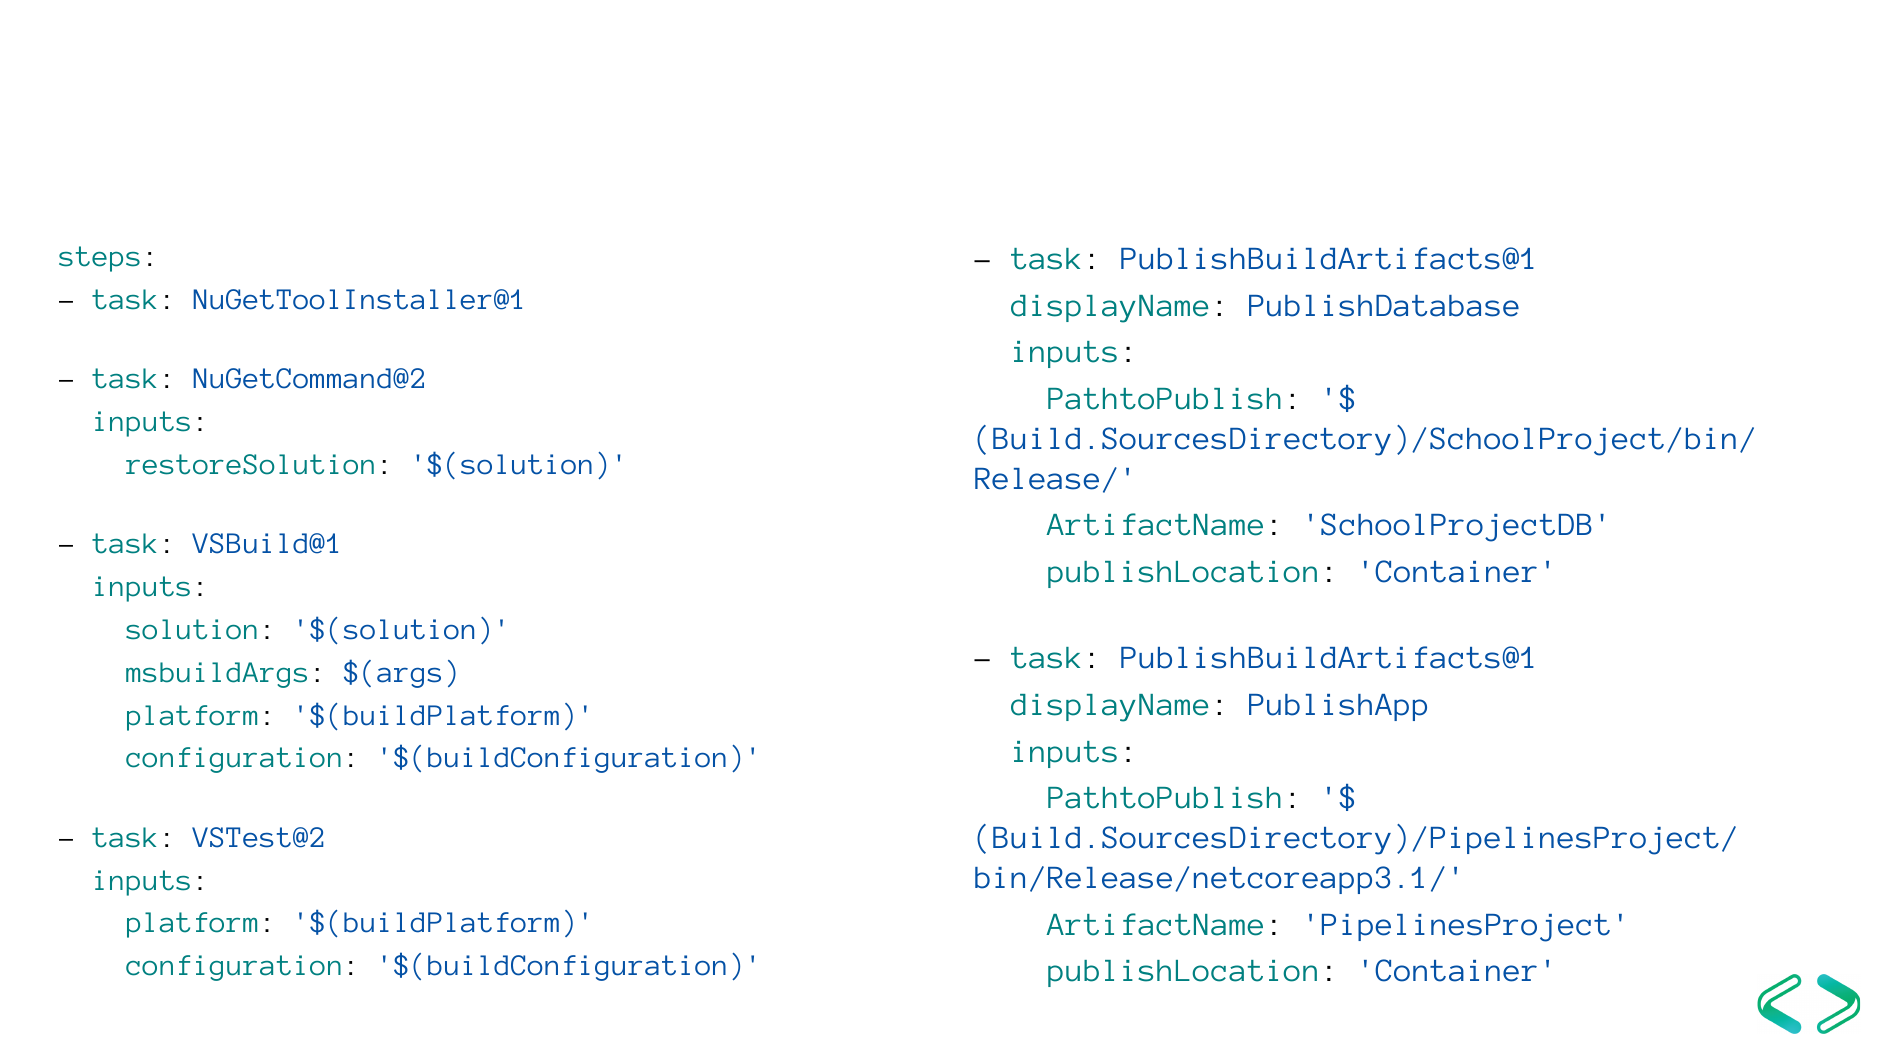

#
steps:
- task: NuGetToolInstaller@1
- task: NuGetCommand@2
  inputs:
    restoreSolution: '$(solution)'
- task: VSBuild@1
  inputs:
    solution: '$(solution)'
    msbuildArgs: $(args)
    platform: '$(buildPlatform)'
    configuration: '$(buildConfiguration)'
- task: VSTest@2
  inputs:
    platform: '$(buildPlatform)'
    configuration: '$(buildConfiguration)'

- task: PublishBuildArtifacts@1
  displayName: PublishDatabase
  inputs:
    PathtoPublish: '$(Build.SourcesDirectory)/SchoolProject/bin/Release/'
    ArtifactName: 'SchoolProjectDB'
    publishLocation: 'Container'
- task: PublishBuildArtifacts@1
  displayName: PublishApp
  inputs:
    PathtoPublish: '$(Build.SourcesDirectory)/PipelinesProject/bin/Release/netcoreapp3.1/'
    ArtifactName: 'PipelinesProject'
    publishLocation: 'Container'